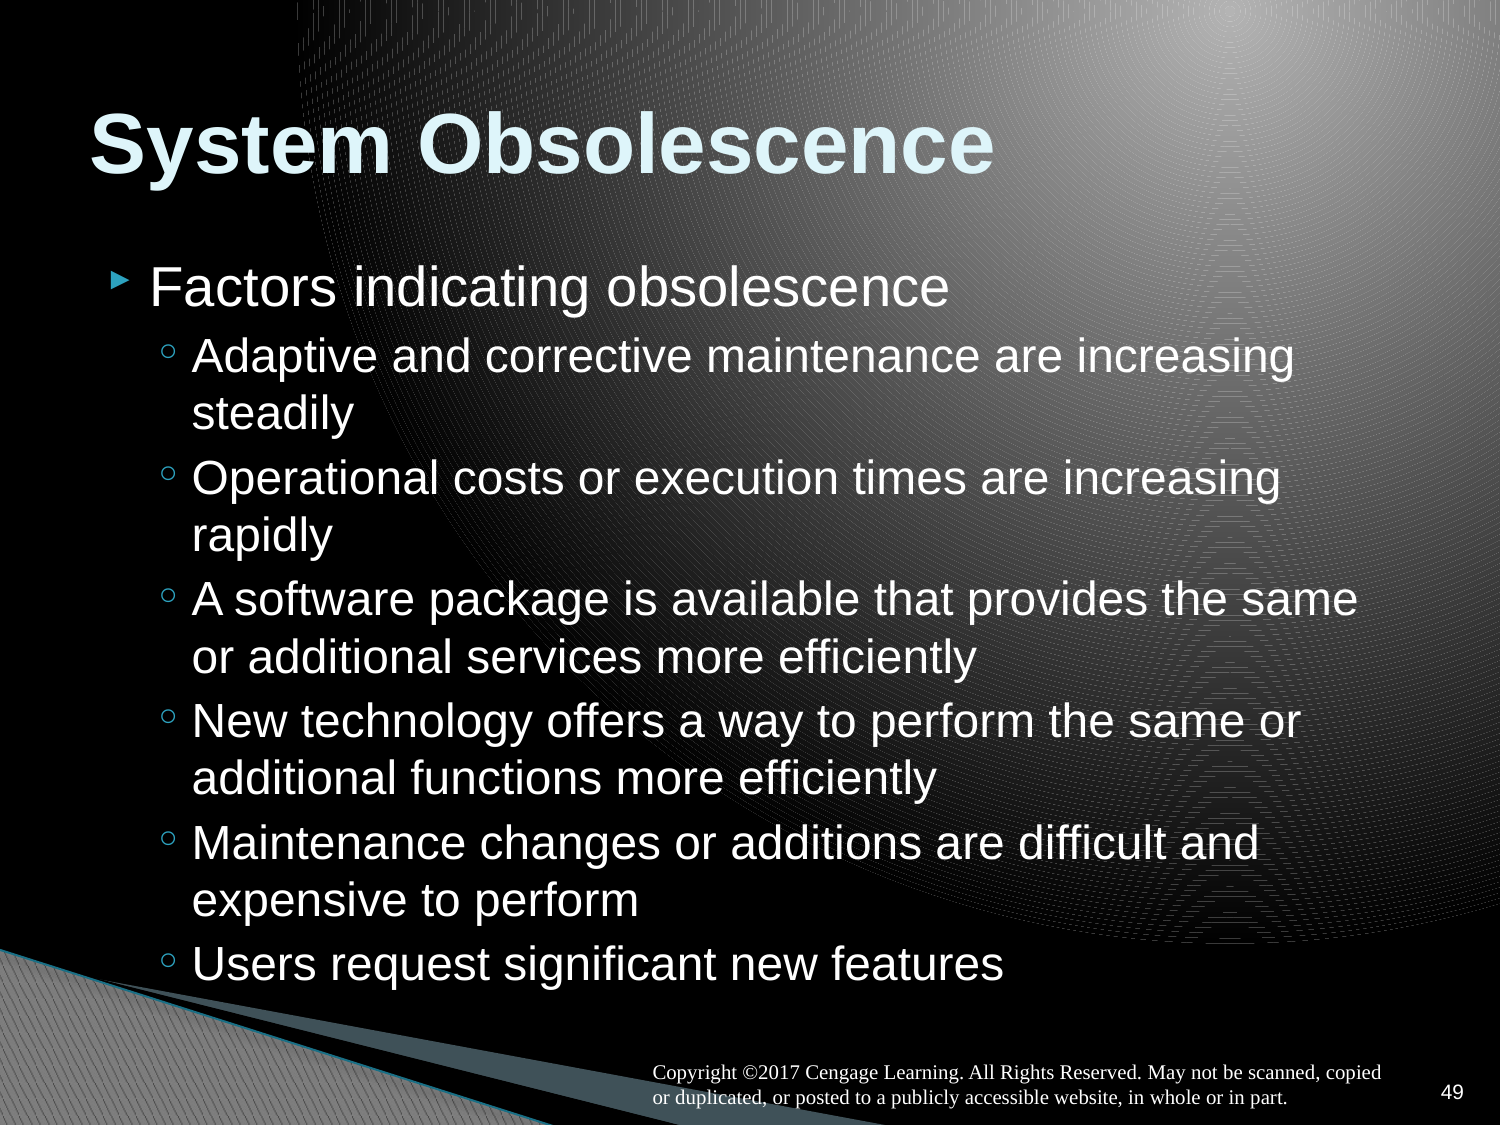

# System Obsolescence
Factors indicating obsolescence
Adaptive and corrective maintenance are increasing steadily
Operational costs or execution times are increasing rapidly
A software package is available that provides the same or additional services more efficiently
New technology offers a way to perform the same or additional functions more efficiently
Maintenance changes or additions are difficult and expensive to perform
Users request significant new features
49